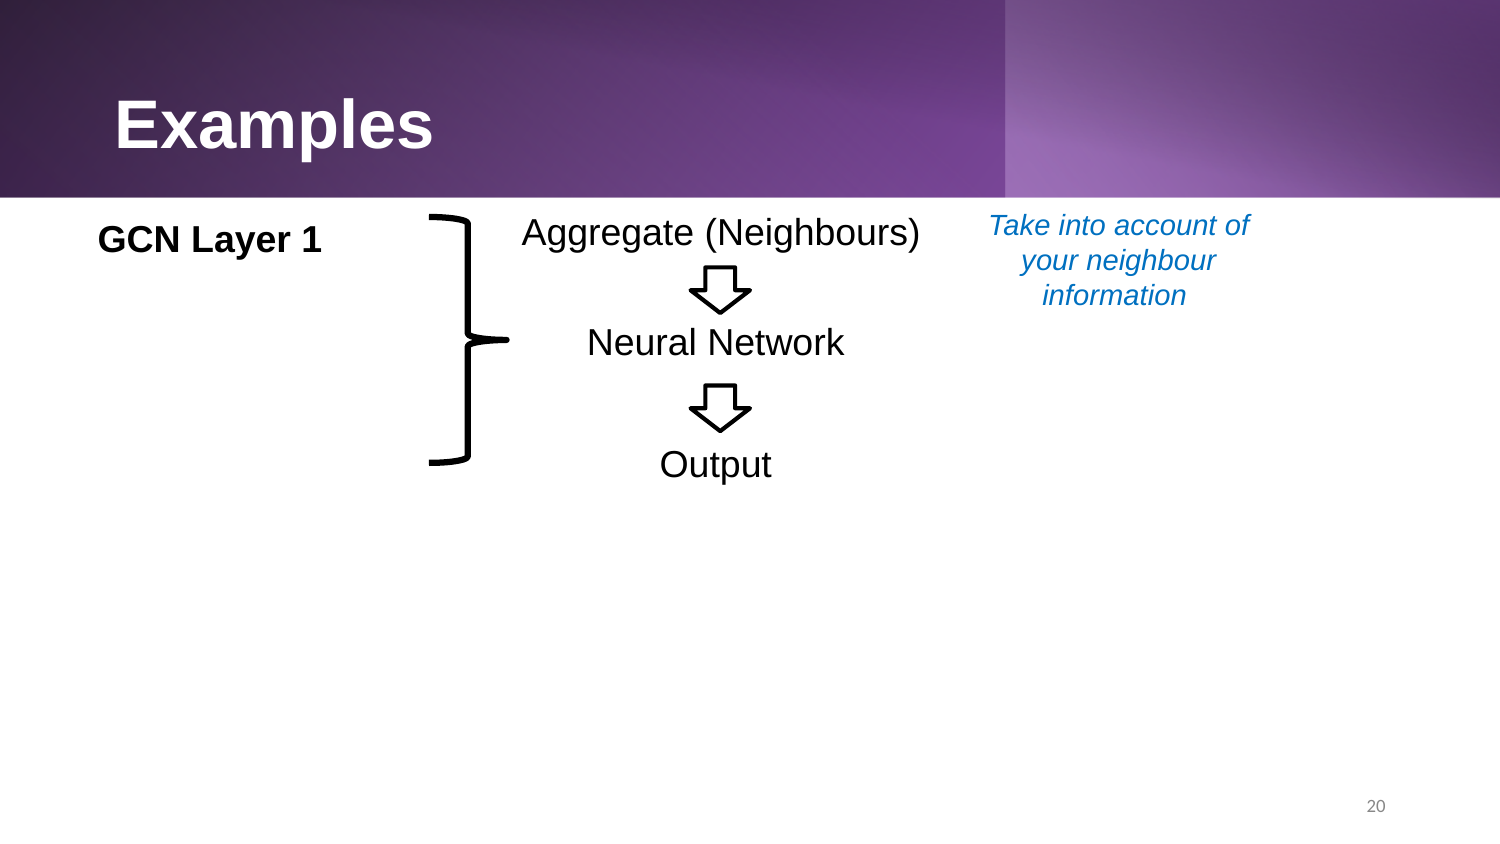

# Examples
Take into account of your neighbour information
Aggregate (Neighbours)
GCN Layer 1

Neural Network

Output
20